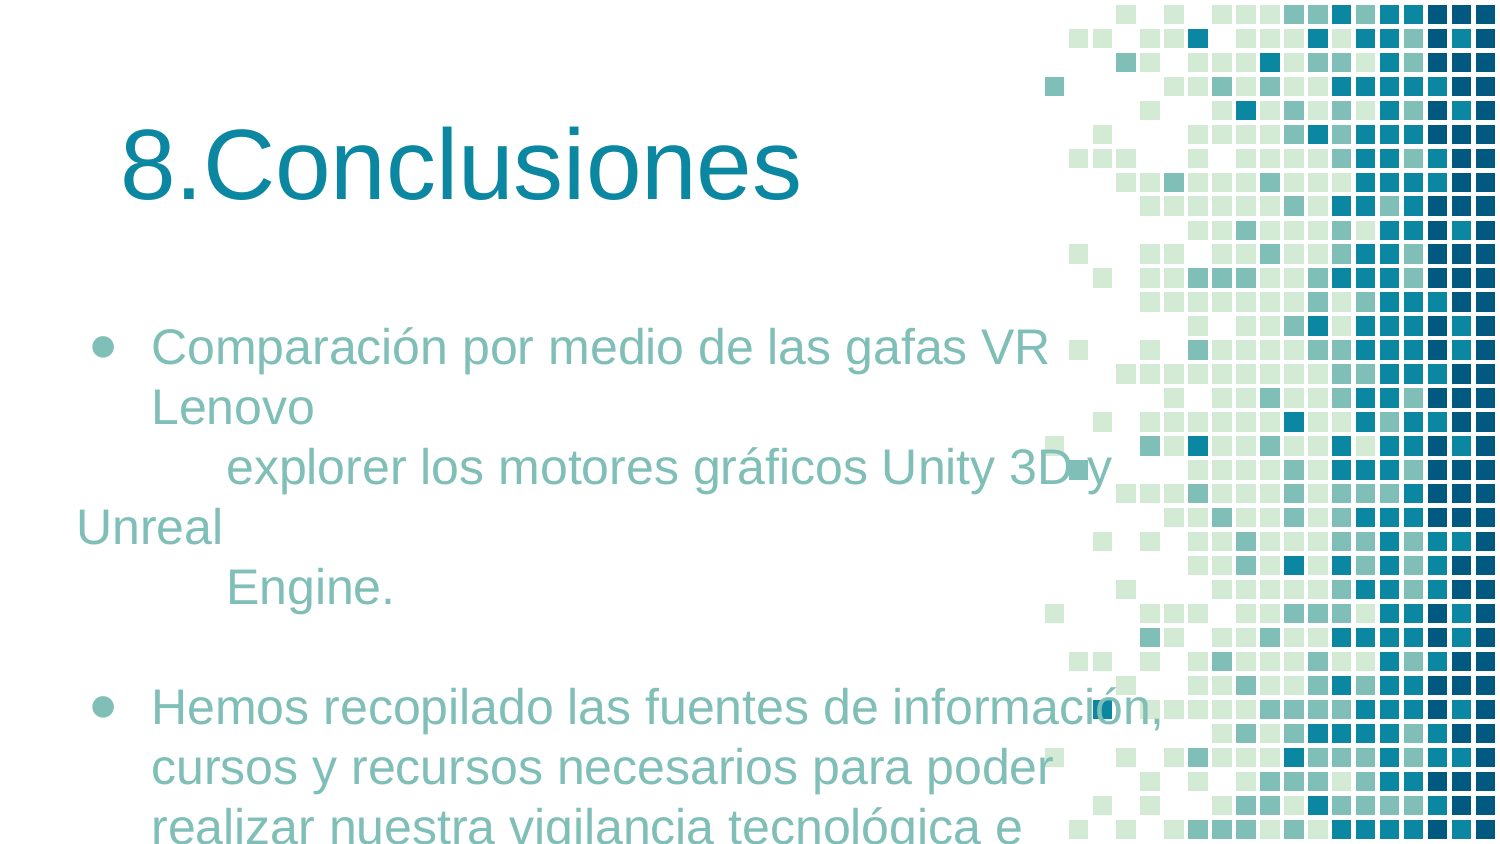

# 8.Conclusiones
Comparación por medio de las gafas VR Lenovo
	explorer los motores gráficos Unity 3D y Unreal
	Engine.

Hemos recopilado las fuentes de información, cursos y recursos necesarios para poder realizar nuestra vigilancia tecnológica e implantar la tecnología.